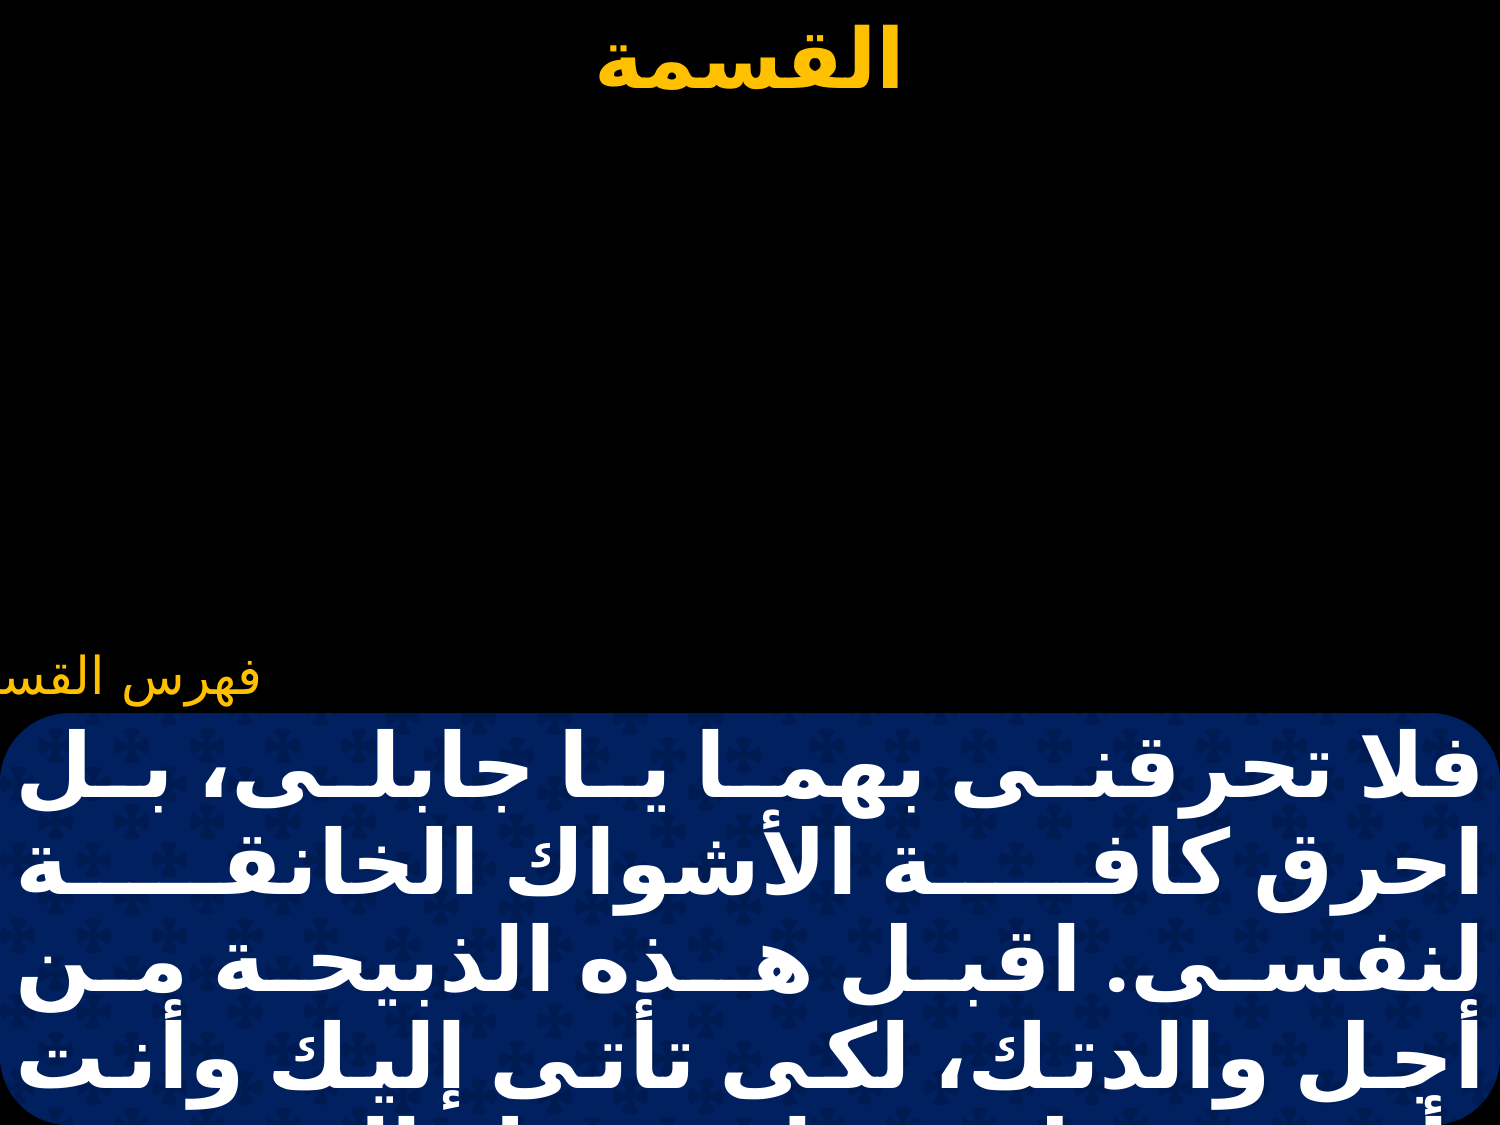

#
فلا تحرقنى بهما يا جابلى، بل احرق كافة الأشواك الخانقة لنفسى. اقبل هـذه الذبيحة من أجل والدتك، لكى تأتى إليك وأنت تأتى وتحل فينا بروحك القدوس. وبدالة ندعو الله أباك أباً لنا ونرفع أصواتنا ونقول: